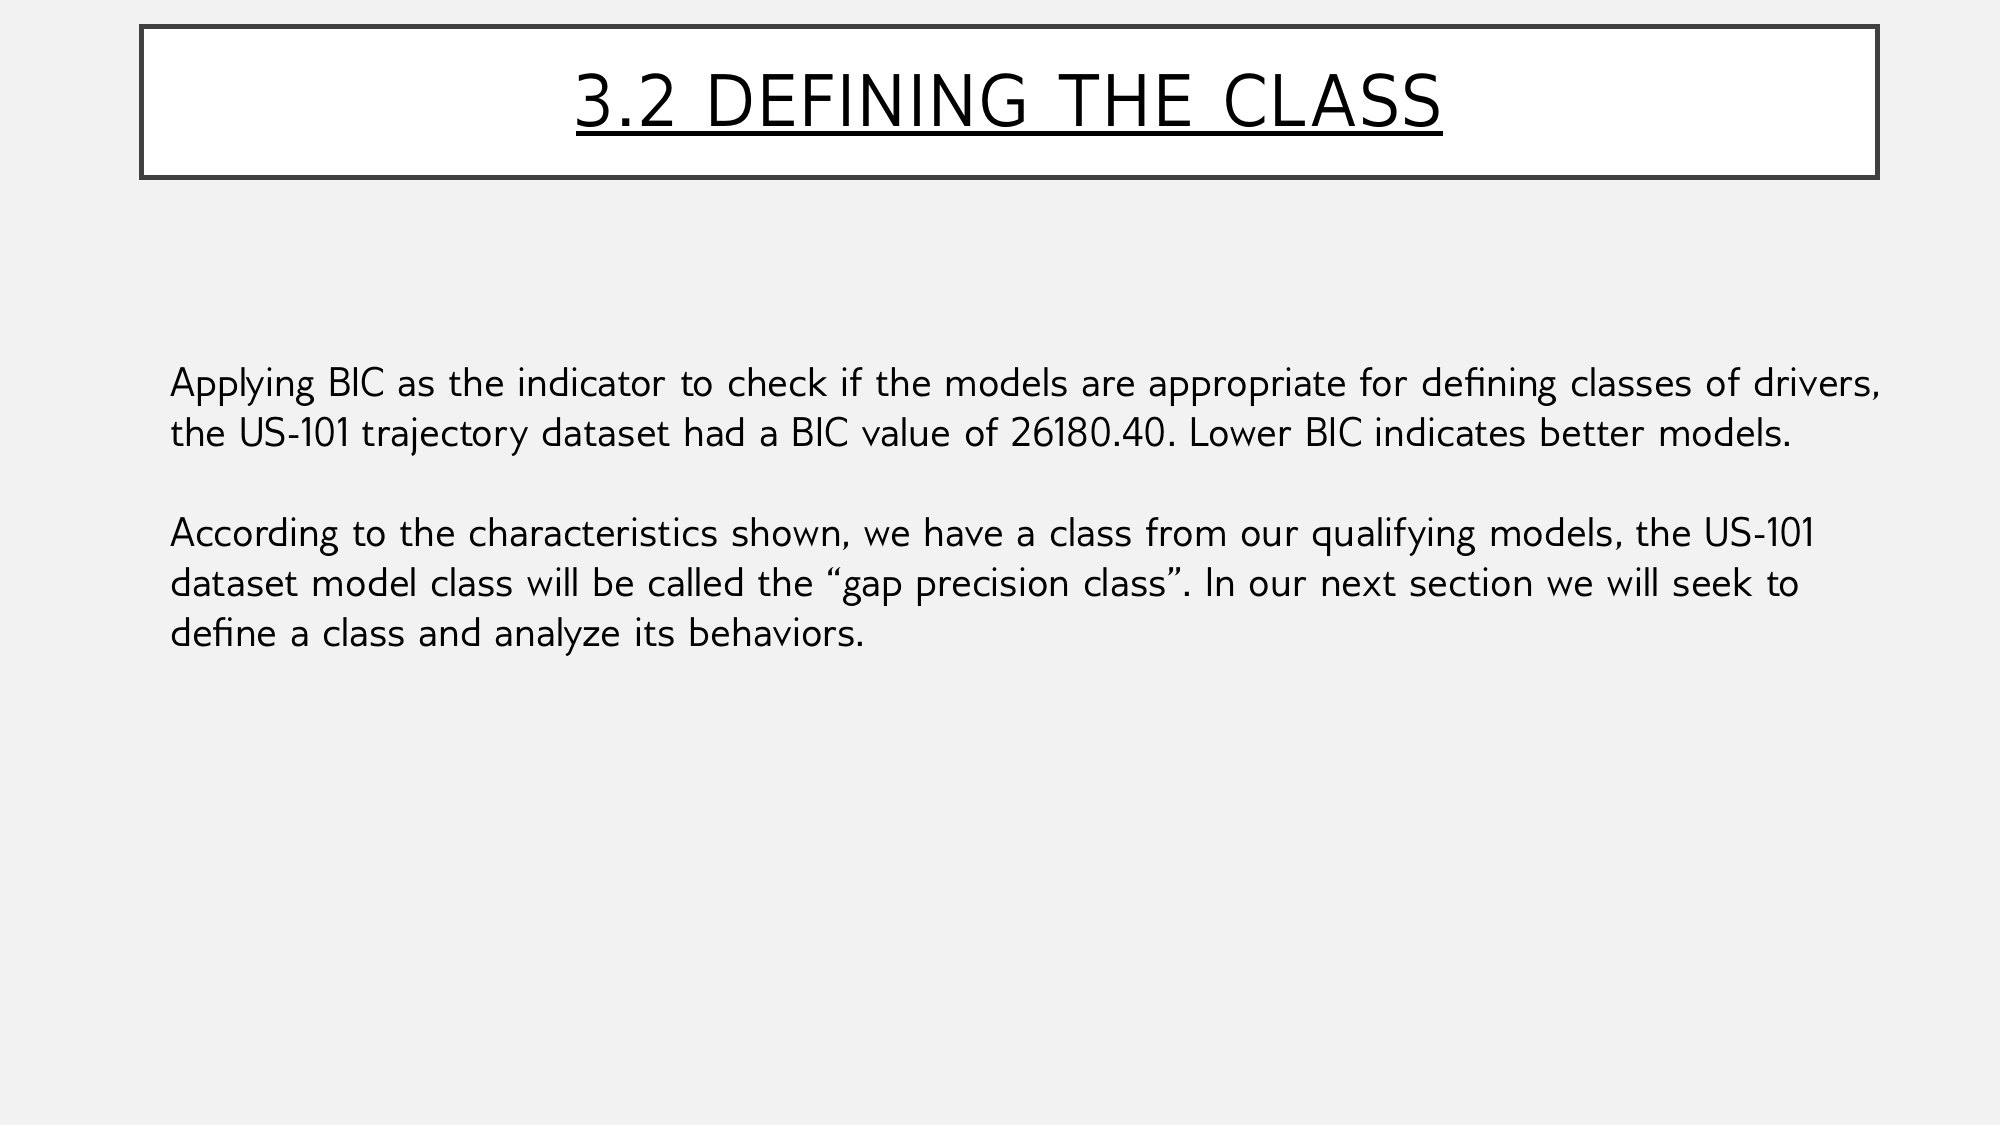

# 3.2 Defining the Class
Applying BIC as the indicator to check if the models are appropriate for defining classes of drivers, the US-101 trajectory dataset had a BIC value of 26180.40. Lower BIC indicates better models.

According to the characteristics shown, we have a class from our qualifying models, the US-101 dataset model class will be called the “gap precision class”. In our next section we will seek to define a class and analyze its behaviors.